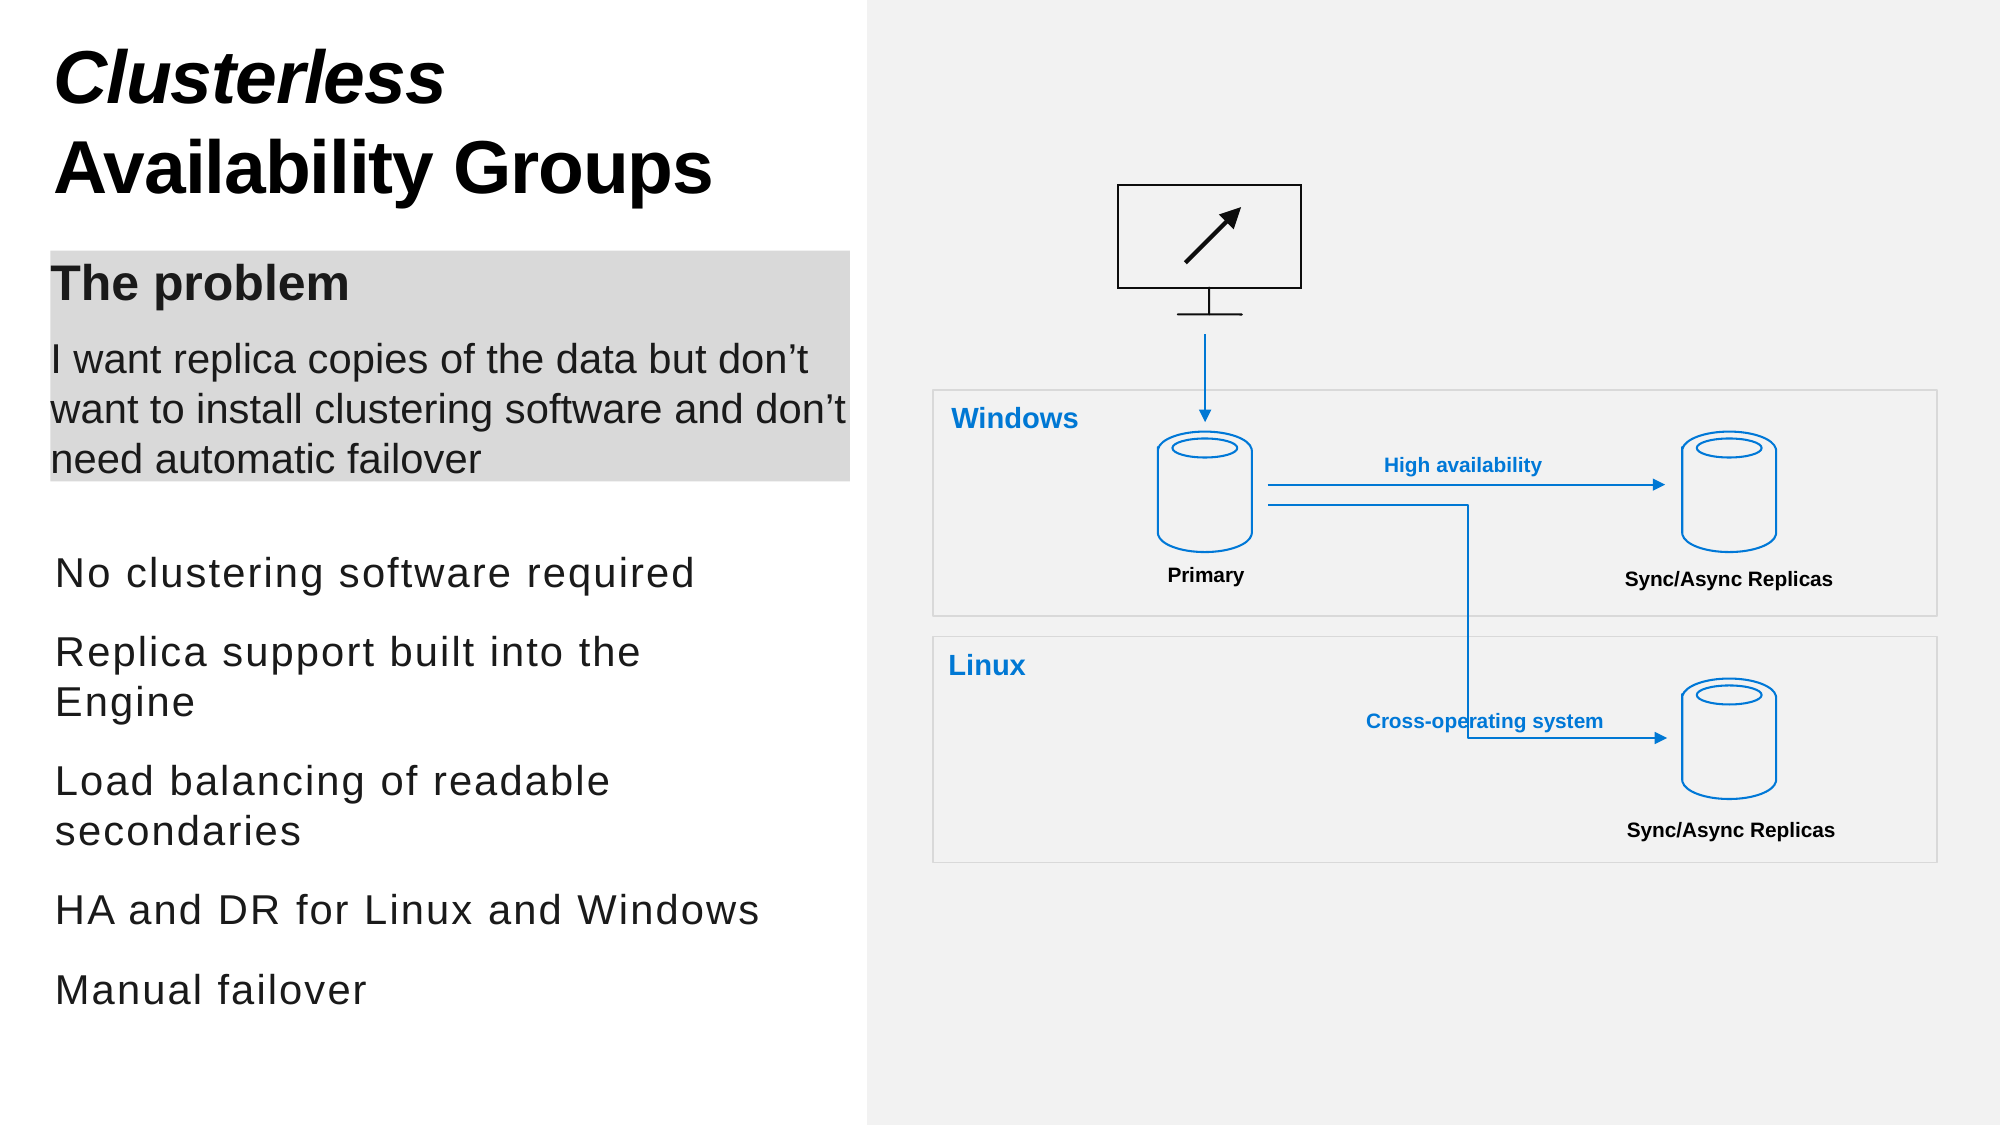

# Clusterless Availability Groups

The problem
I want replica copies of the data but don’t want to install clustering software and don’t need automatic failover

Windows

High availability
No clustering software required
Replica support built into the Engine
Load balancing of readable secondaries
HA and DR for Linux and Windows
Manual failover
Primary
Sync/Async Replicas

Linux

Cross-operating system
Sync/Async Replicas